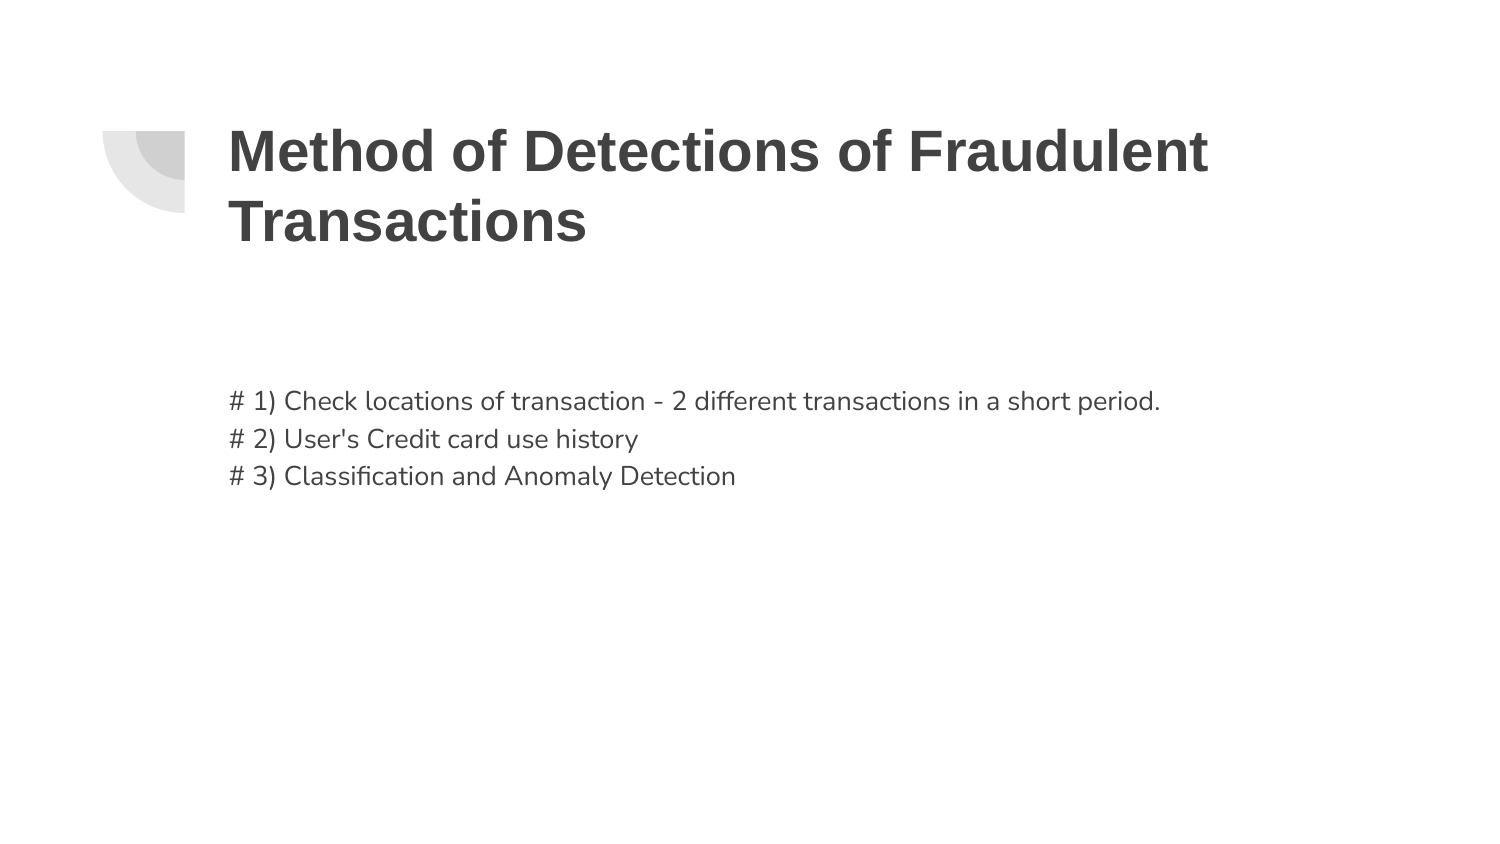

# Method of Detections of Fraudulent Transactions
# 1) Check locations of transaction - 2 different transactions in a short period.
# 2) User's Credit card use history
# 3) Classification and Anomaly Detection